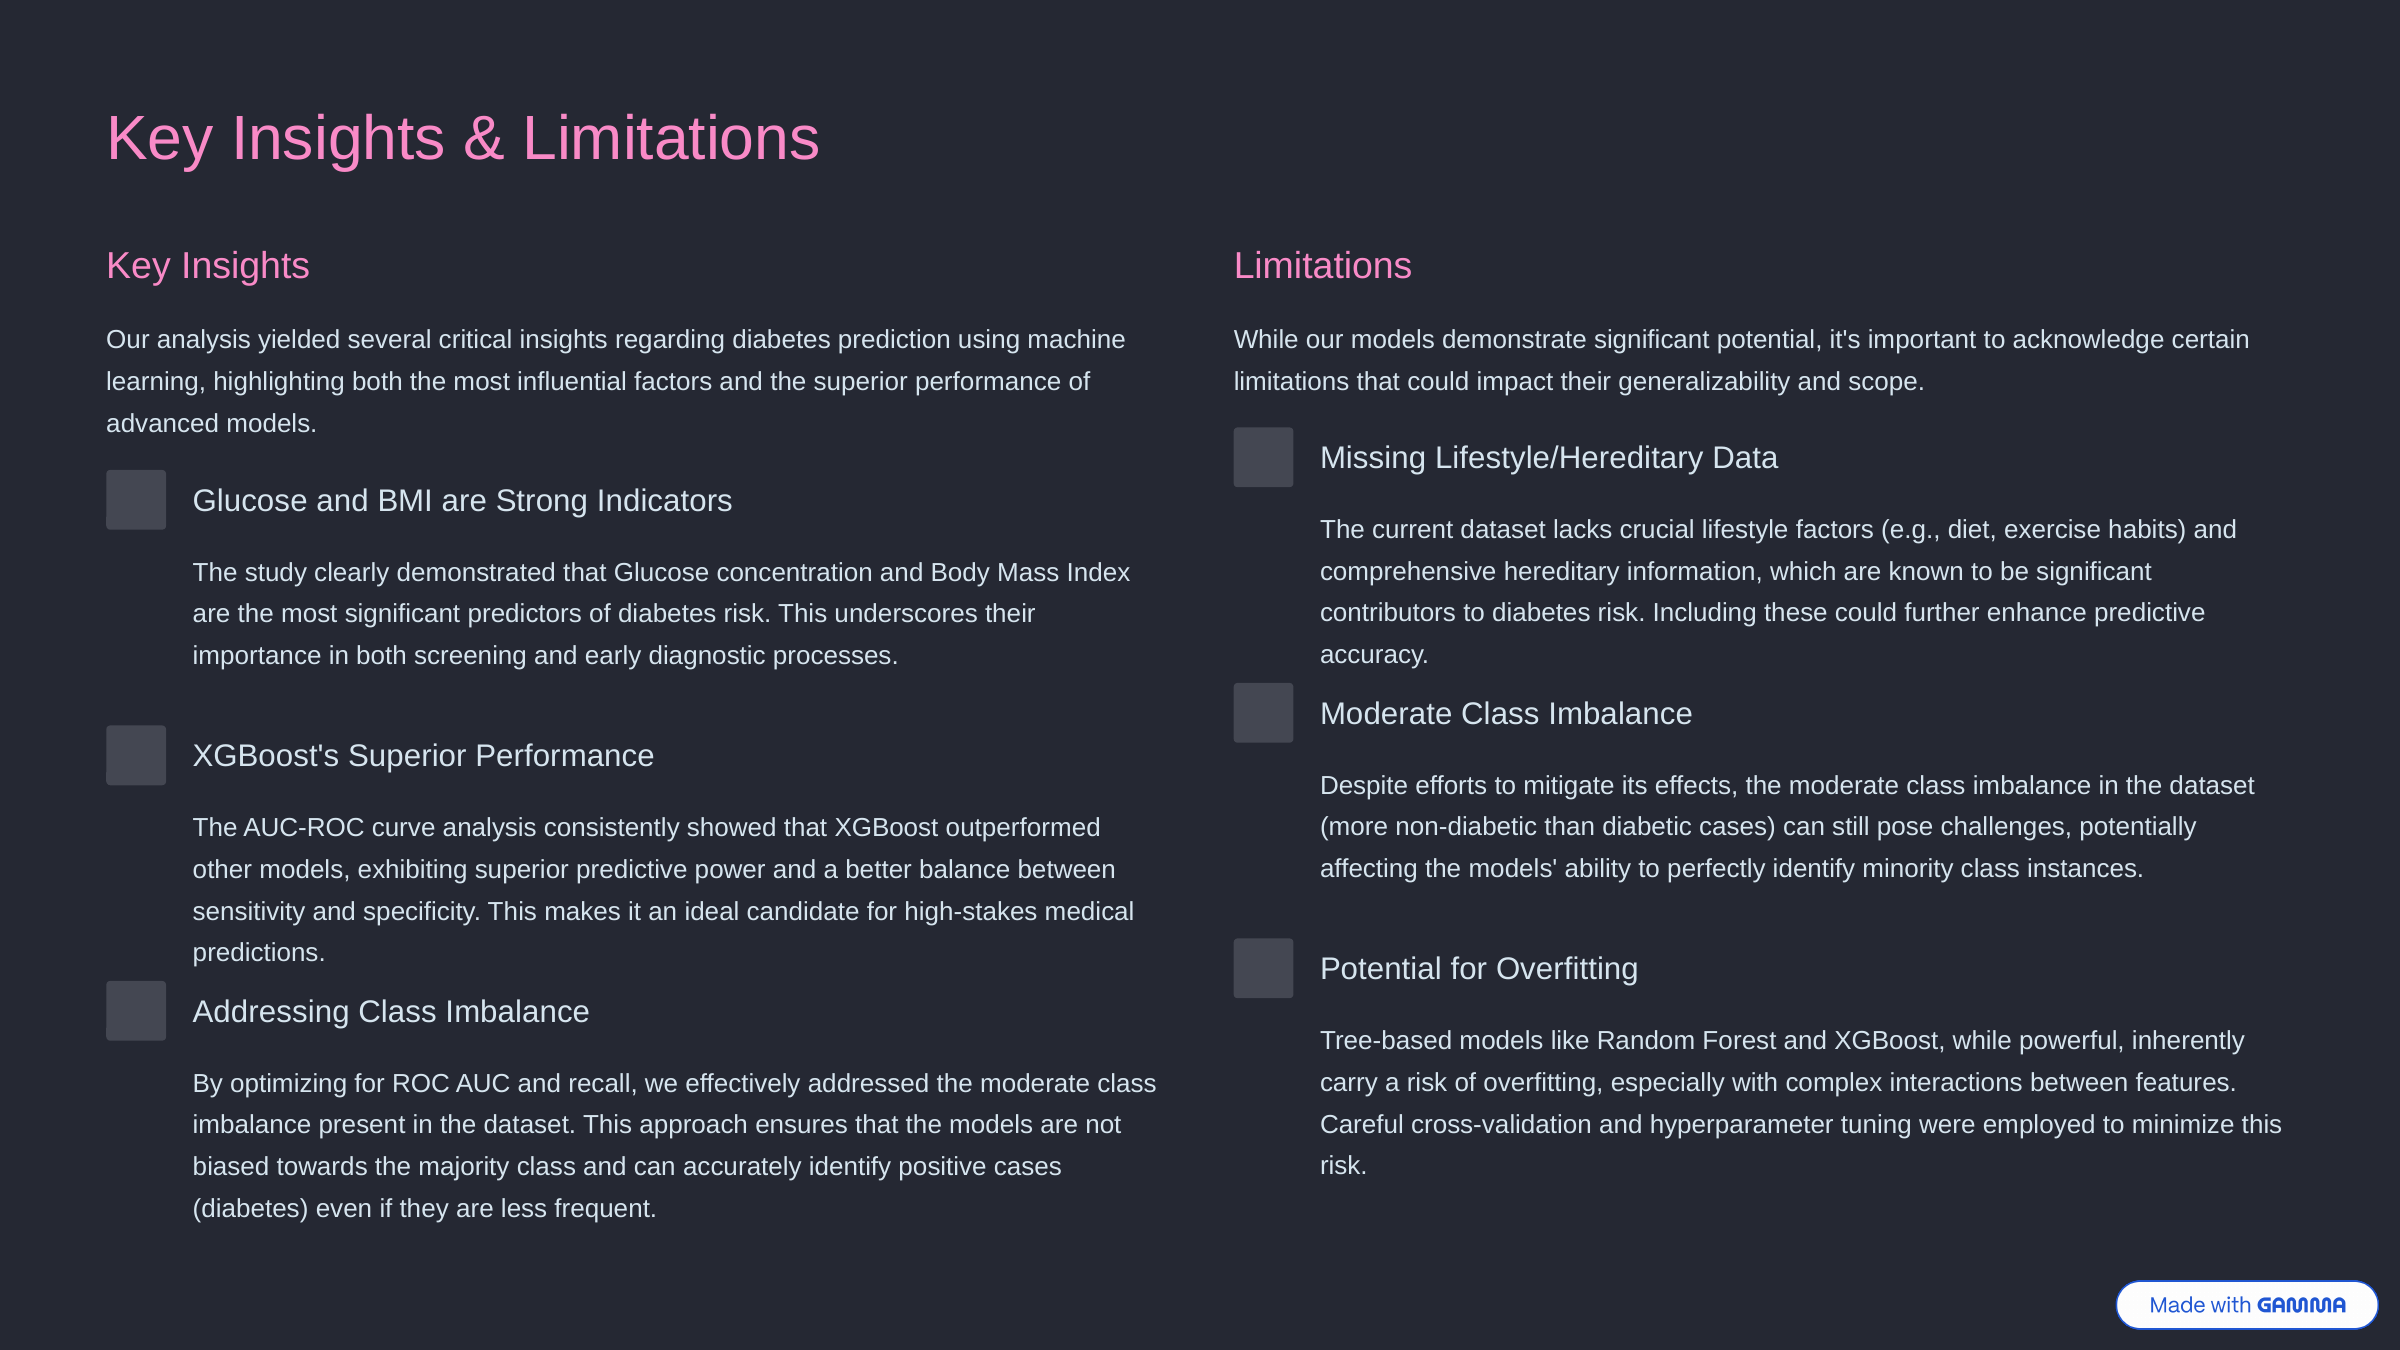

Key Insights & Limitations
Key Insights
Limitations
Our analysis yielded several critical insights regarding diabetes prediction using machine learning, highlighting both the most influential factors and the superior performance of advanced models.
While our models demonstrate significant potential, it's important to acknowledge certain limitations that could impact their generalizability and scope.

Missing Lifestyle/Hereditary Data

Glucose and BMI are Strong Indicators
The current dataset lacks crucial lifestyle factors (e.g., diet, exercise habits) and comprehensive hereditary information, which are known to be significant contributors to diabetes risk. Including these could further enhance predictive accuracy.
The study clearly demonstrated that Glucose concentration and Body Mass Index are the most significant predictors of diabetes risk. This underscores their importance in both screening and early diagnostic processes.

Moderate Class Imbalance

XGBoost's Superior Performance
Despite efforts to mitigate its effects, the moderate class imbalance in the dataset (more non-diabetic than diabetic cases) can still pose challenges, potentially affecting the models' ability to perfectly identify minority class instances.
The AUC-ROC curve analysis consistently showed that XGBoost outperformed other models, exhibiting superior predictive power and a better balance between sensitivity and specificity. This makes it an ideal candidate for high-stakes medical predictions.

Potential for Overfitting

Addressing Class Imbalance
Tree-based models like Random Forest and XGBoost, while powerful, inherently carry a risk of overfitting, especially with complex interactions between features. Careful cross-validation and hyperparameter tuning were employed to minimize this risk.
By optimizing for ROC AUC and recall, we effectively addressed the moderate class imbalance present in the dataset. This approach ensures that the models are not biased towards the majority class and can accurately identify positive cases (diabetes) even if they are less frequent.